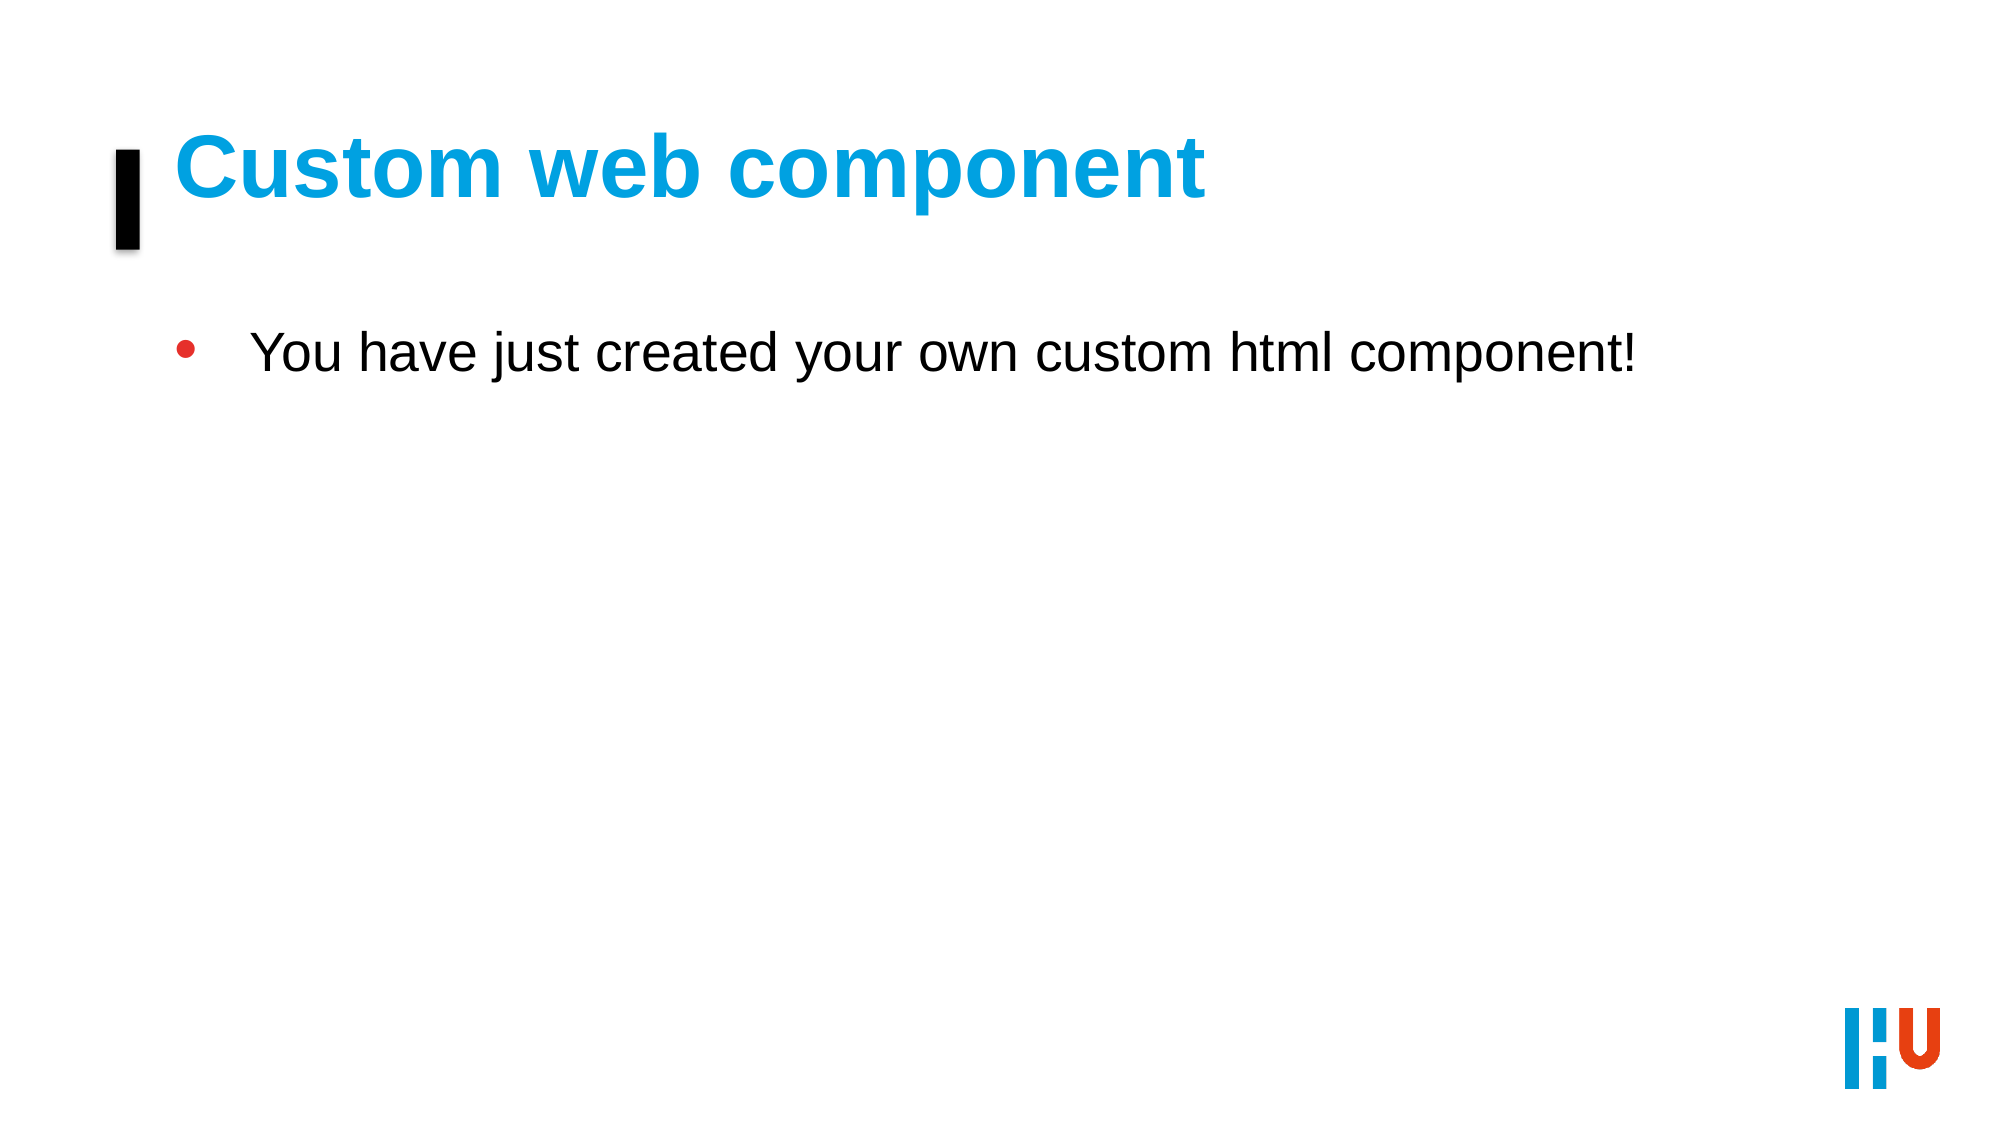

# Custom web component
You have just created your own custom html component!